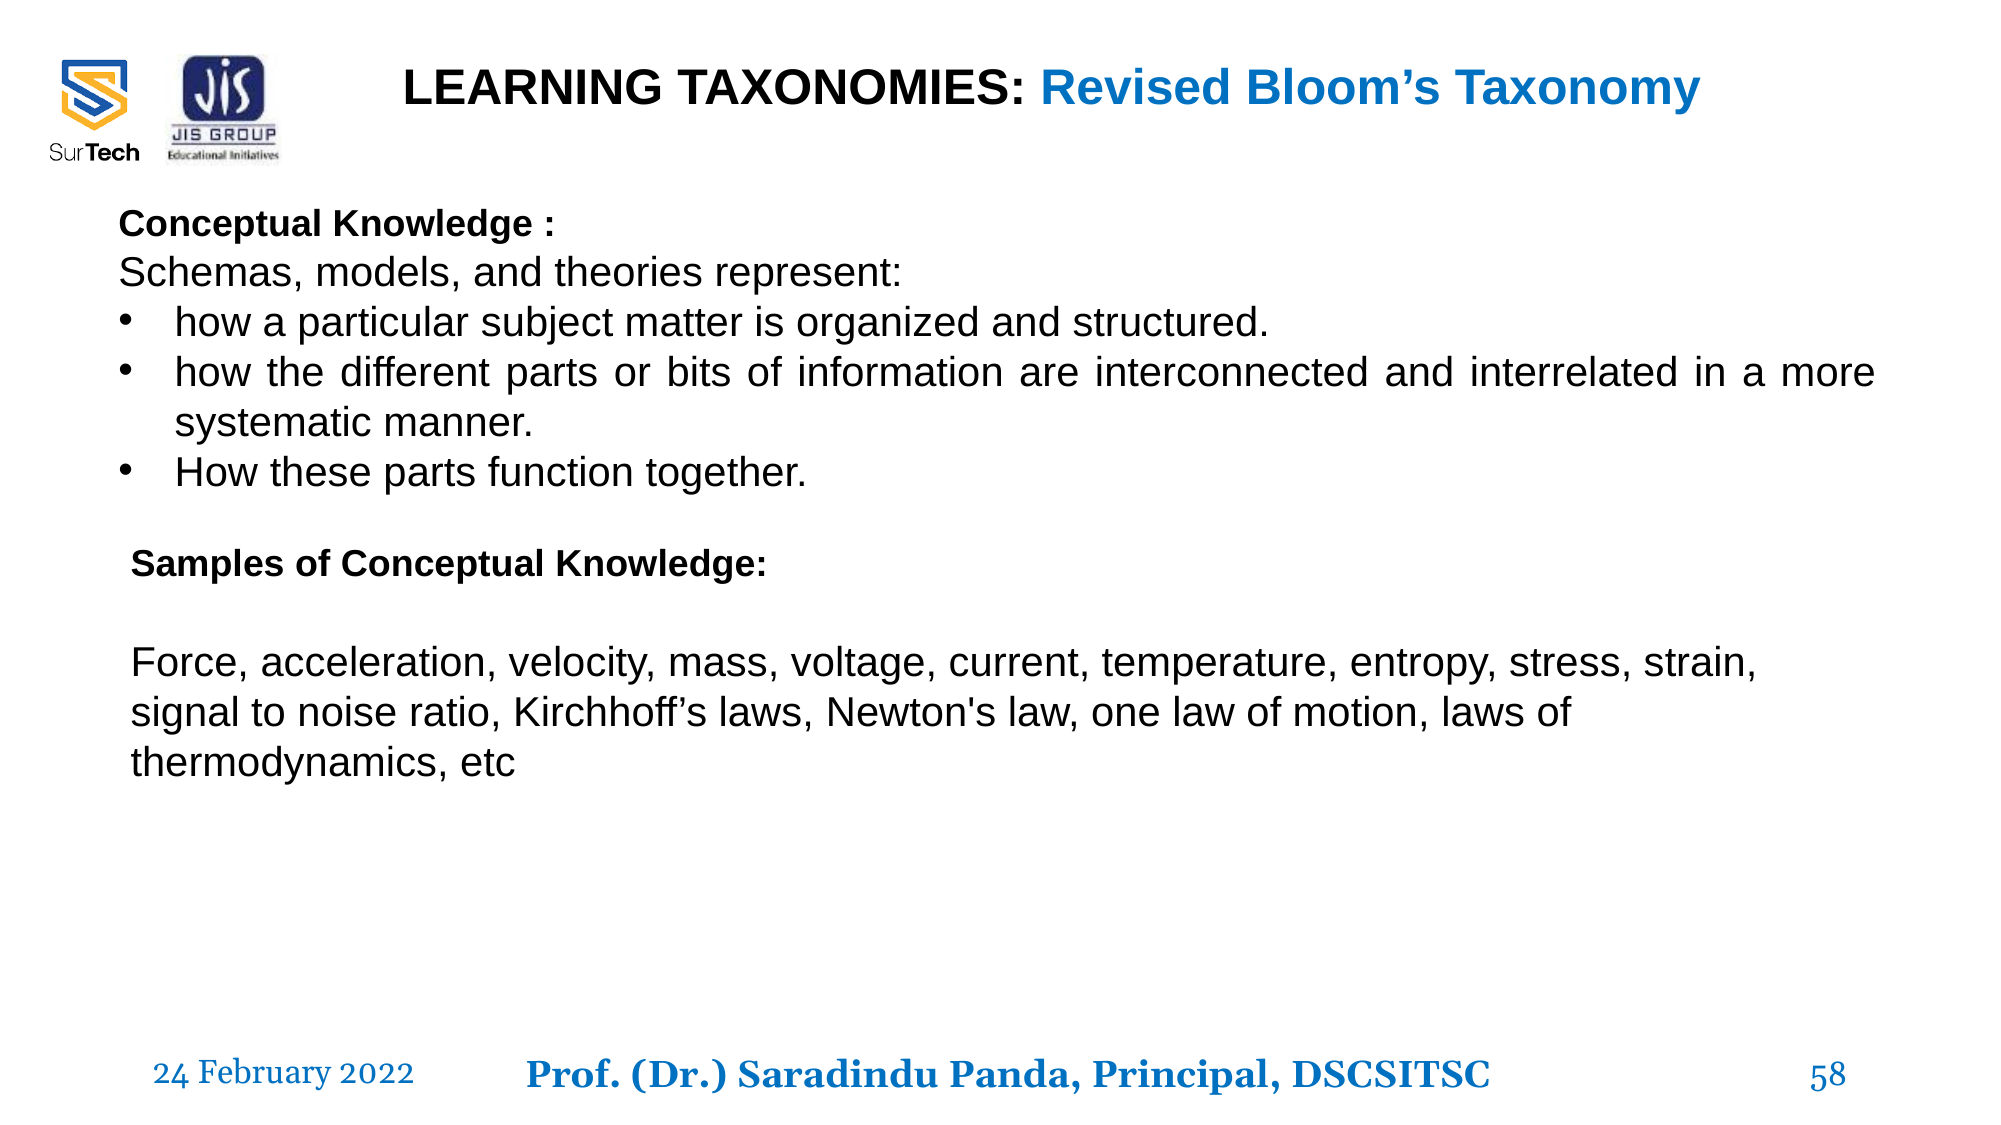

# LEARNING TAXONOMIES: Revised Bloom’s Taxonomy
Conceptual Knowledge :
Schemas, models, and theories represent:
how a particular subject matter is organized and structured.
how the different parts or bits of information are interconnected and interrelated in a more systematic manner.
How these parts function together.
Samples of Conceptual Knowledge:

Force, acceleration, velocity, mass, voltage, current, temperature, entropy, stress, strain, signal to noise ratio, Kirchhoff’s laws, Newton's law, one law of motion, laws of thermodynamics, etc
24 February 2022
Prof. (Dr.) Saradindu Panda, Principal, DSCSITSC
58